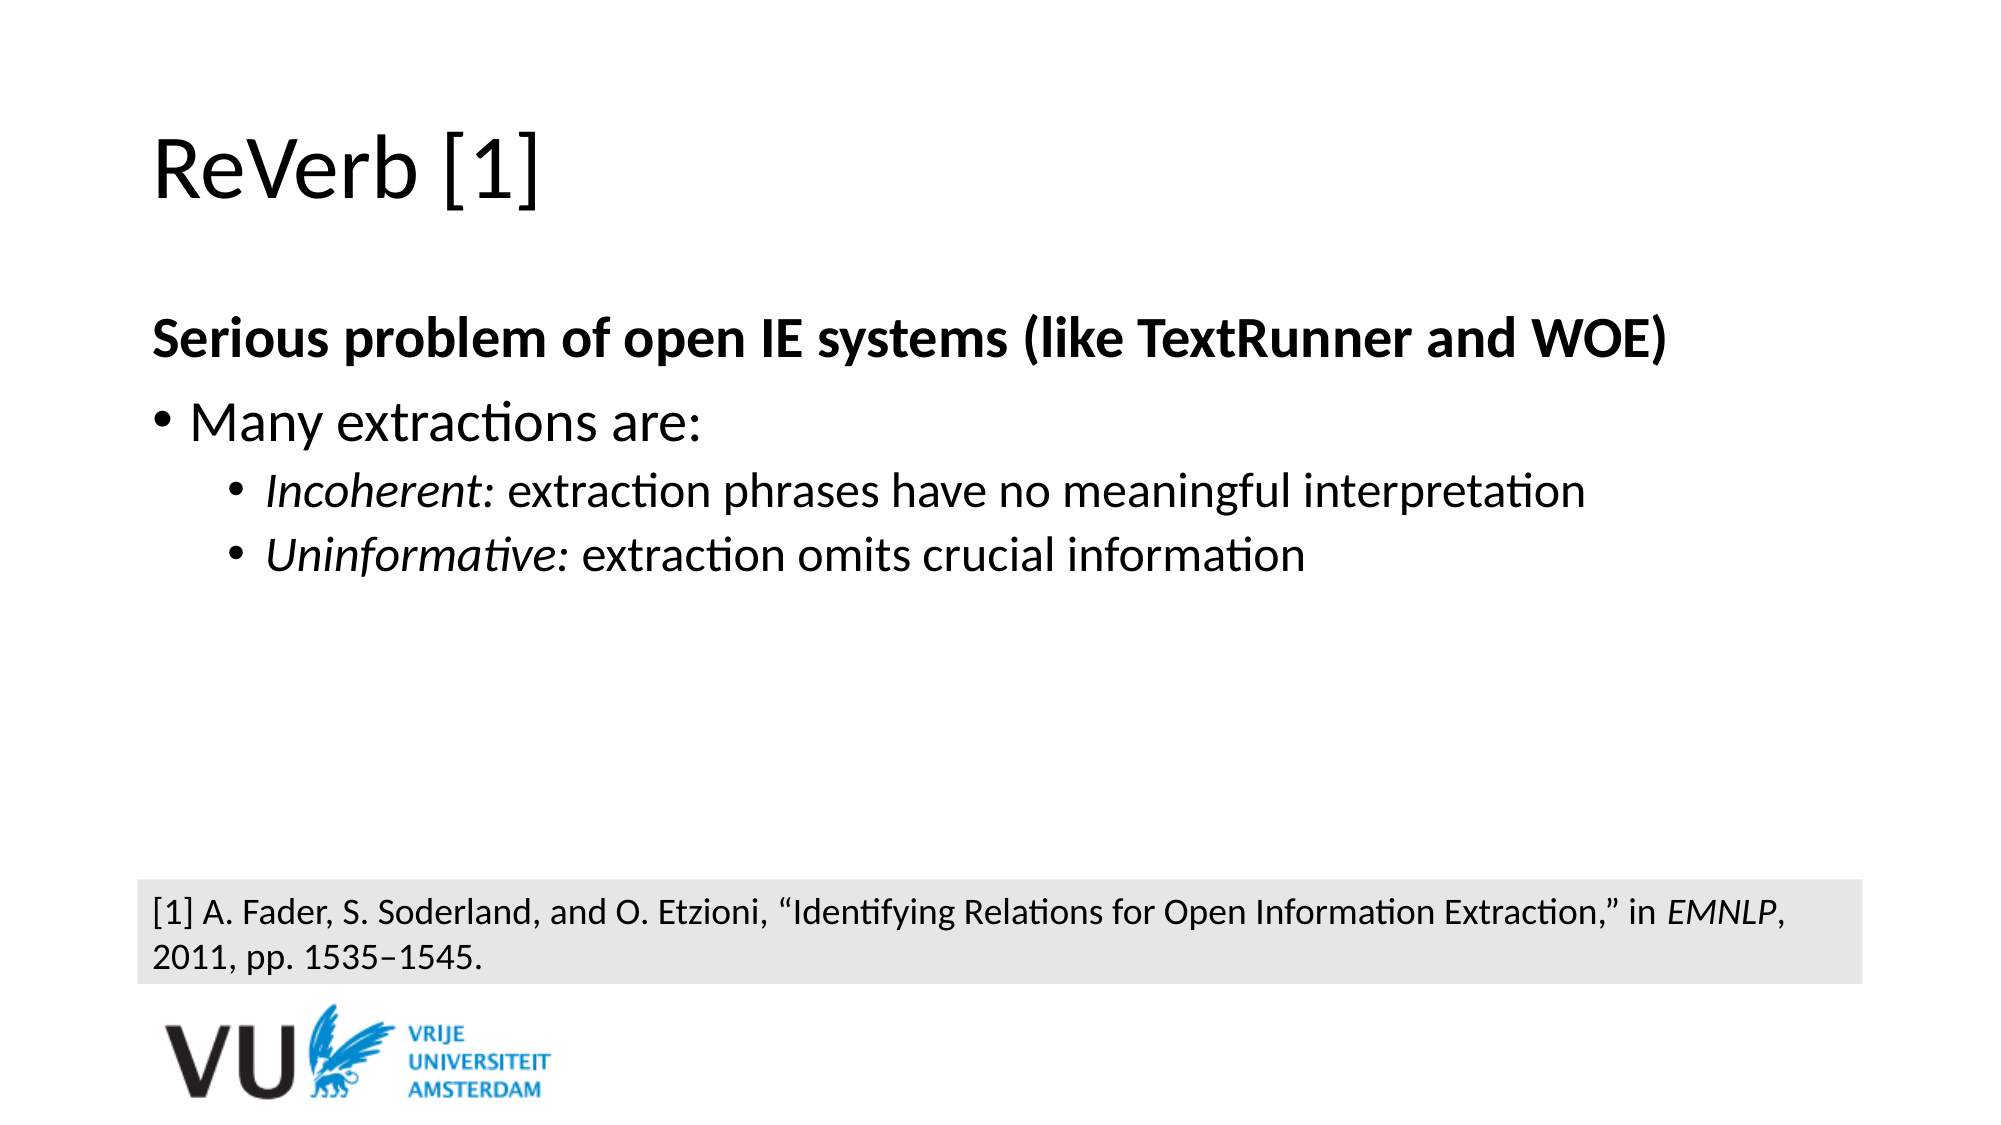

# ReVerb [1]
Serious problem of open IE systems (like TextRunner and WOE)
Many extractions are:
Incoherent: extraction phrases have no meaningful interpretation
Uninformative: extraction omits crucial information
[1] A. Fader, S. Soderland, and O. Etzioni, “Identifying Relations for Open Information Extraction,” in EMNLP, 2011, pp. 1535–1545.